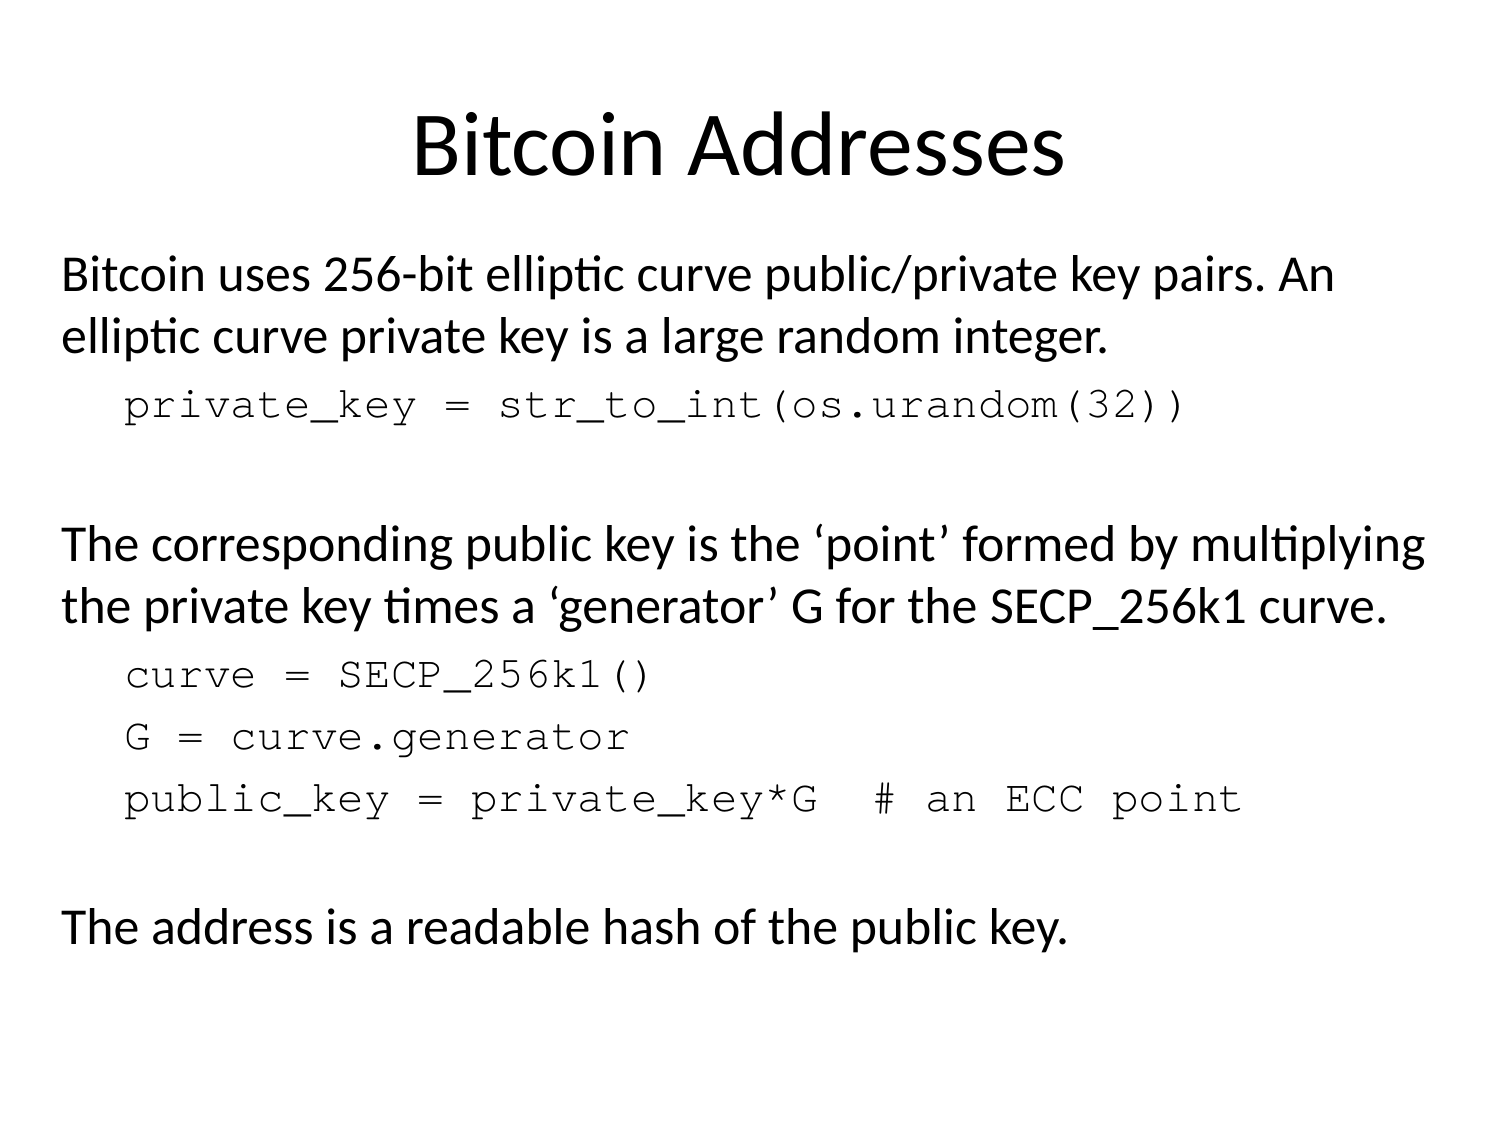

# Bitcoin Addresses
Bitcoin uses 256-bit elliptic curve public/private key pairs. An elliptic curve private key is a large random integer.
private_key = str_to_int(os.urandom(32))

The corresponding public key is the ‘point’ formed by multiplying the private key times a ‘generator’ G for the SECP_256k1 curve.
curve = SECP_256k1()
G = curve.generator
public_key = private_key*G  # an ECC point

The address is a readable hash of the public key.